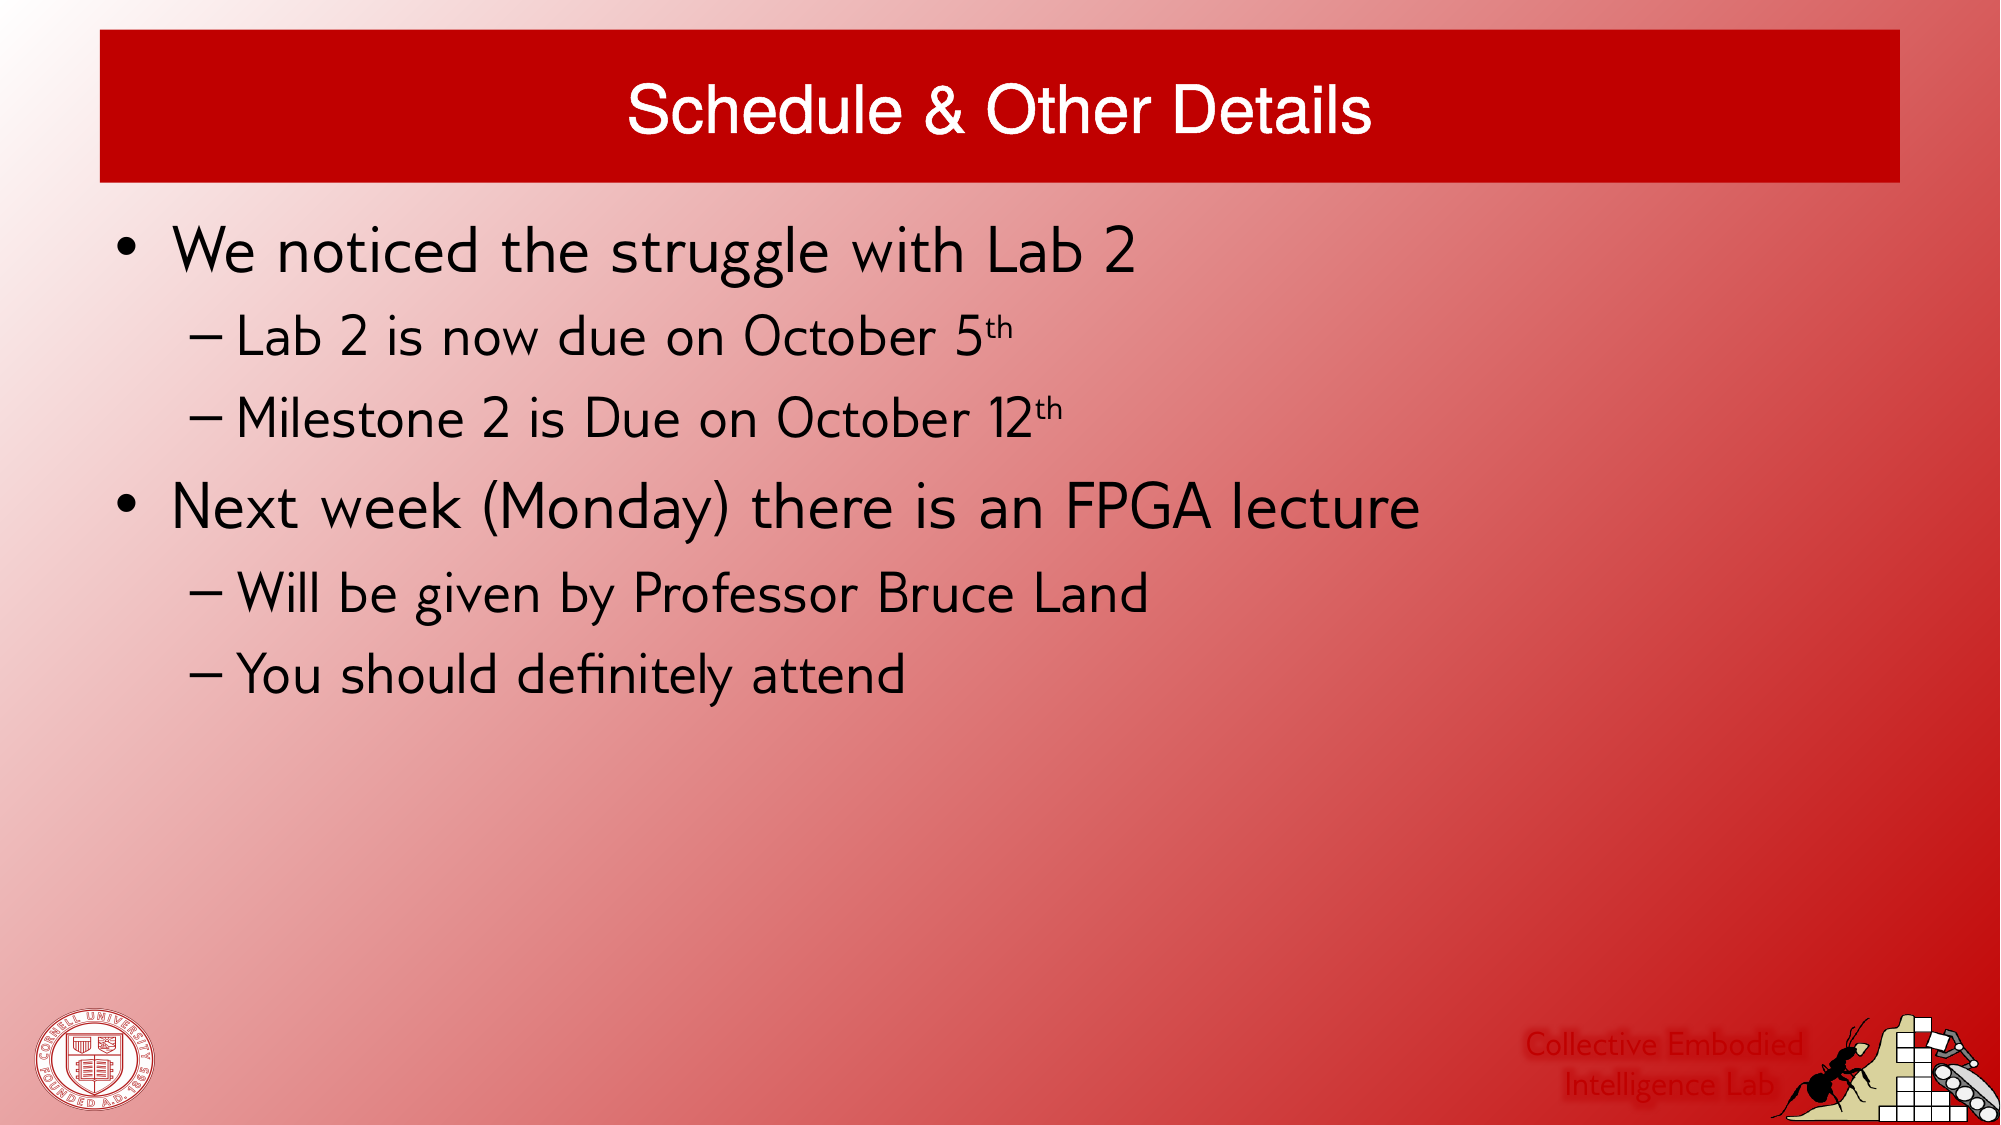

# Schedule & Other Details
We noticed the struggle with Lab 2
Lab 2 is now due on October 5th
Milestone 2 is Due on October 12th
Next week (Monday) there is an FPGA lecture
Will be given by Professor Bruce Land
You should definitely attend